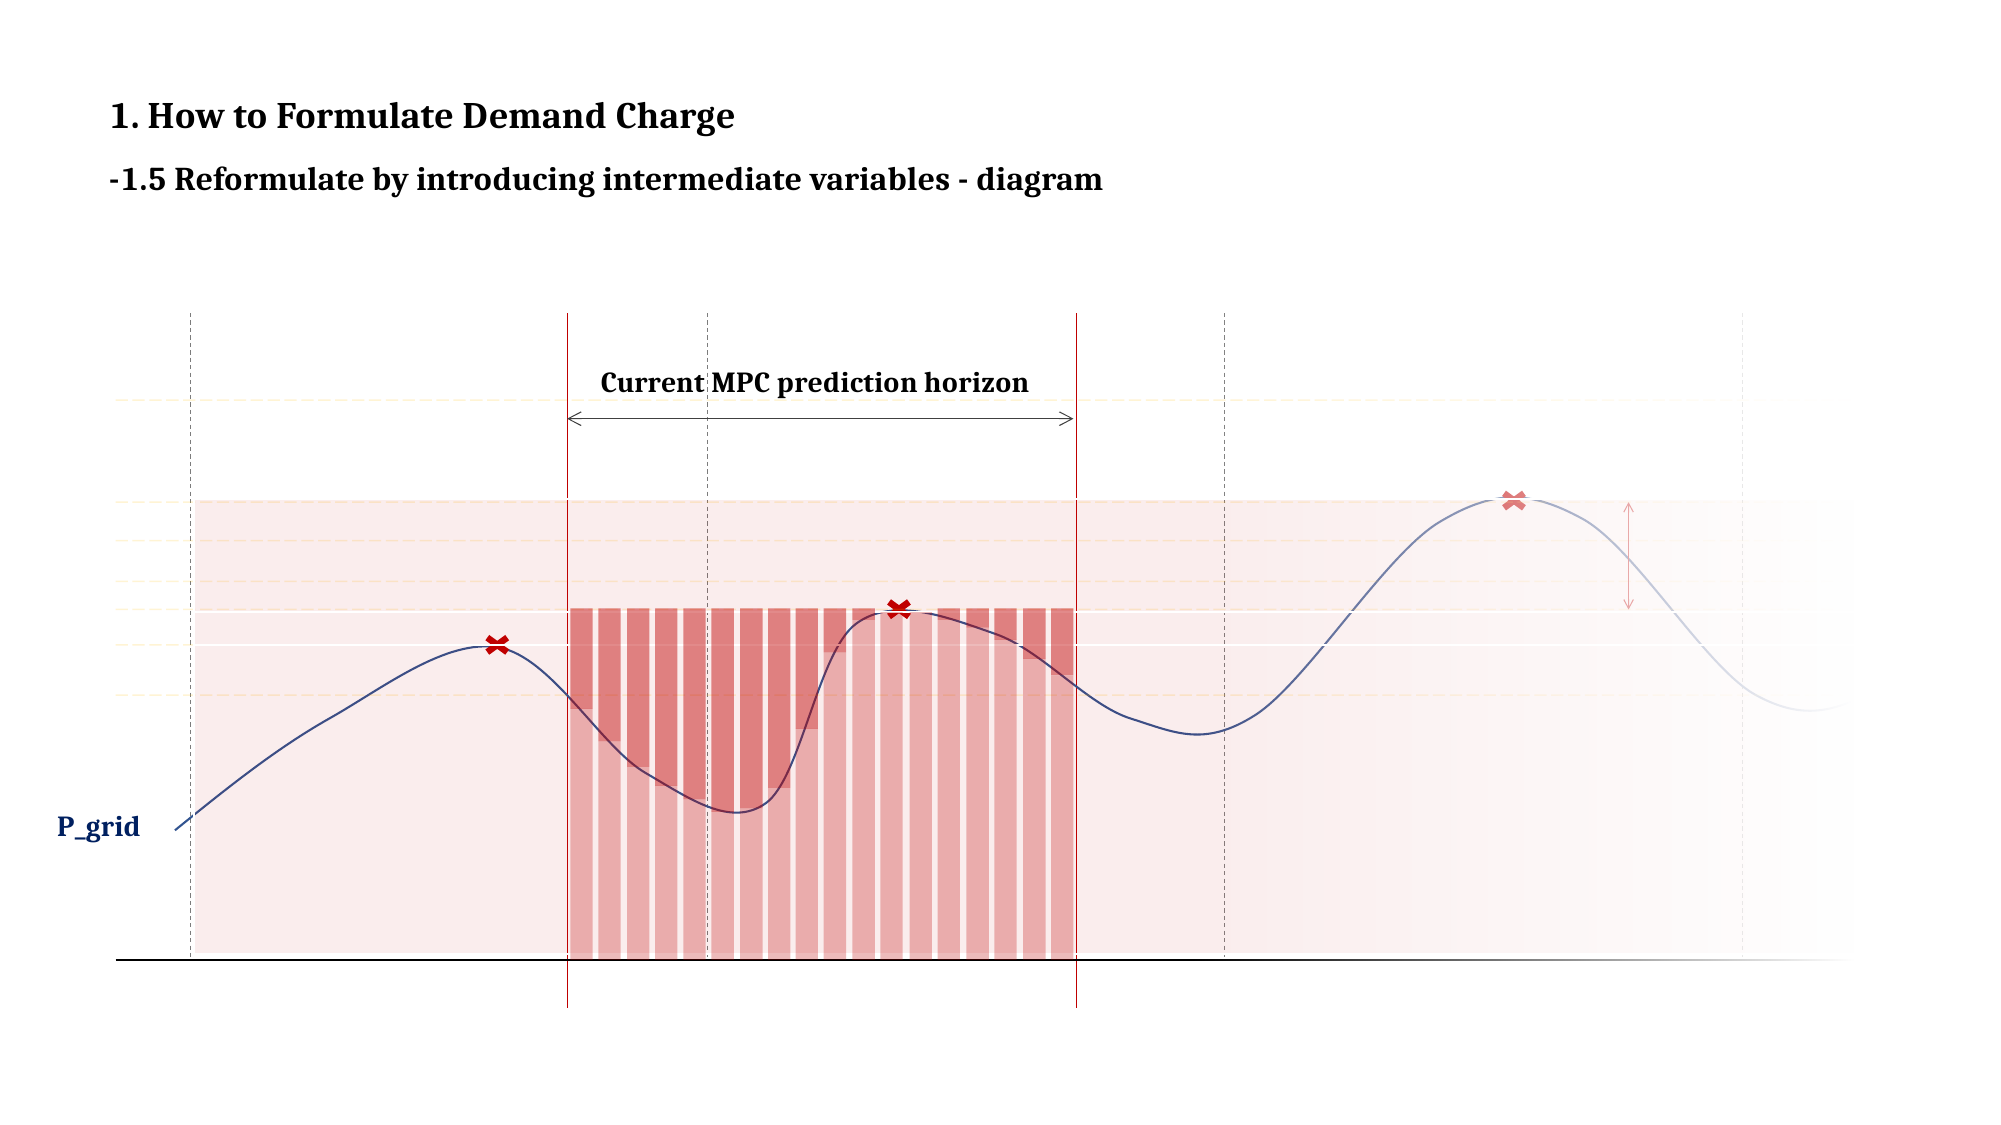

1. How to Formulate Demand Charge
-1.5 Reformulate by introducing intermediate variables - diagram

Current MPC prediction horizon

P_grid